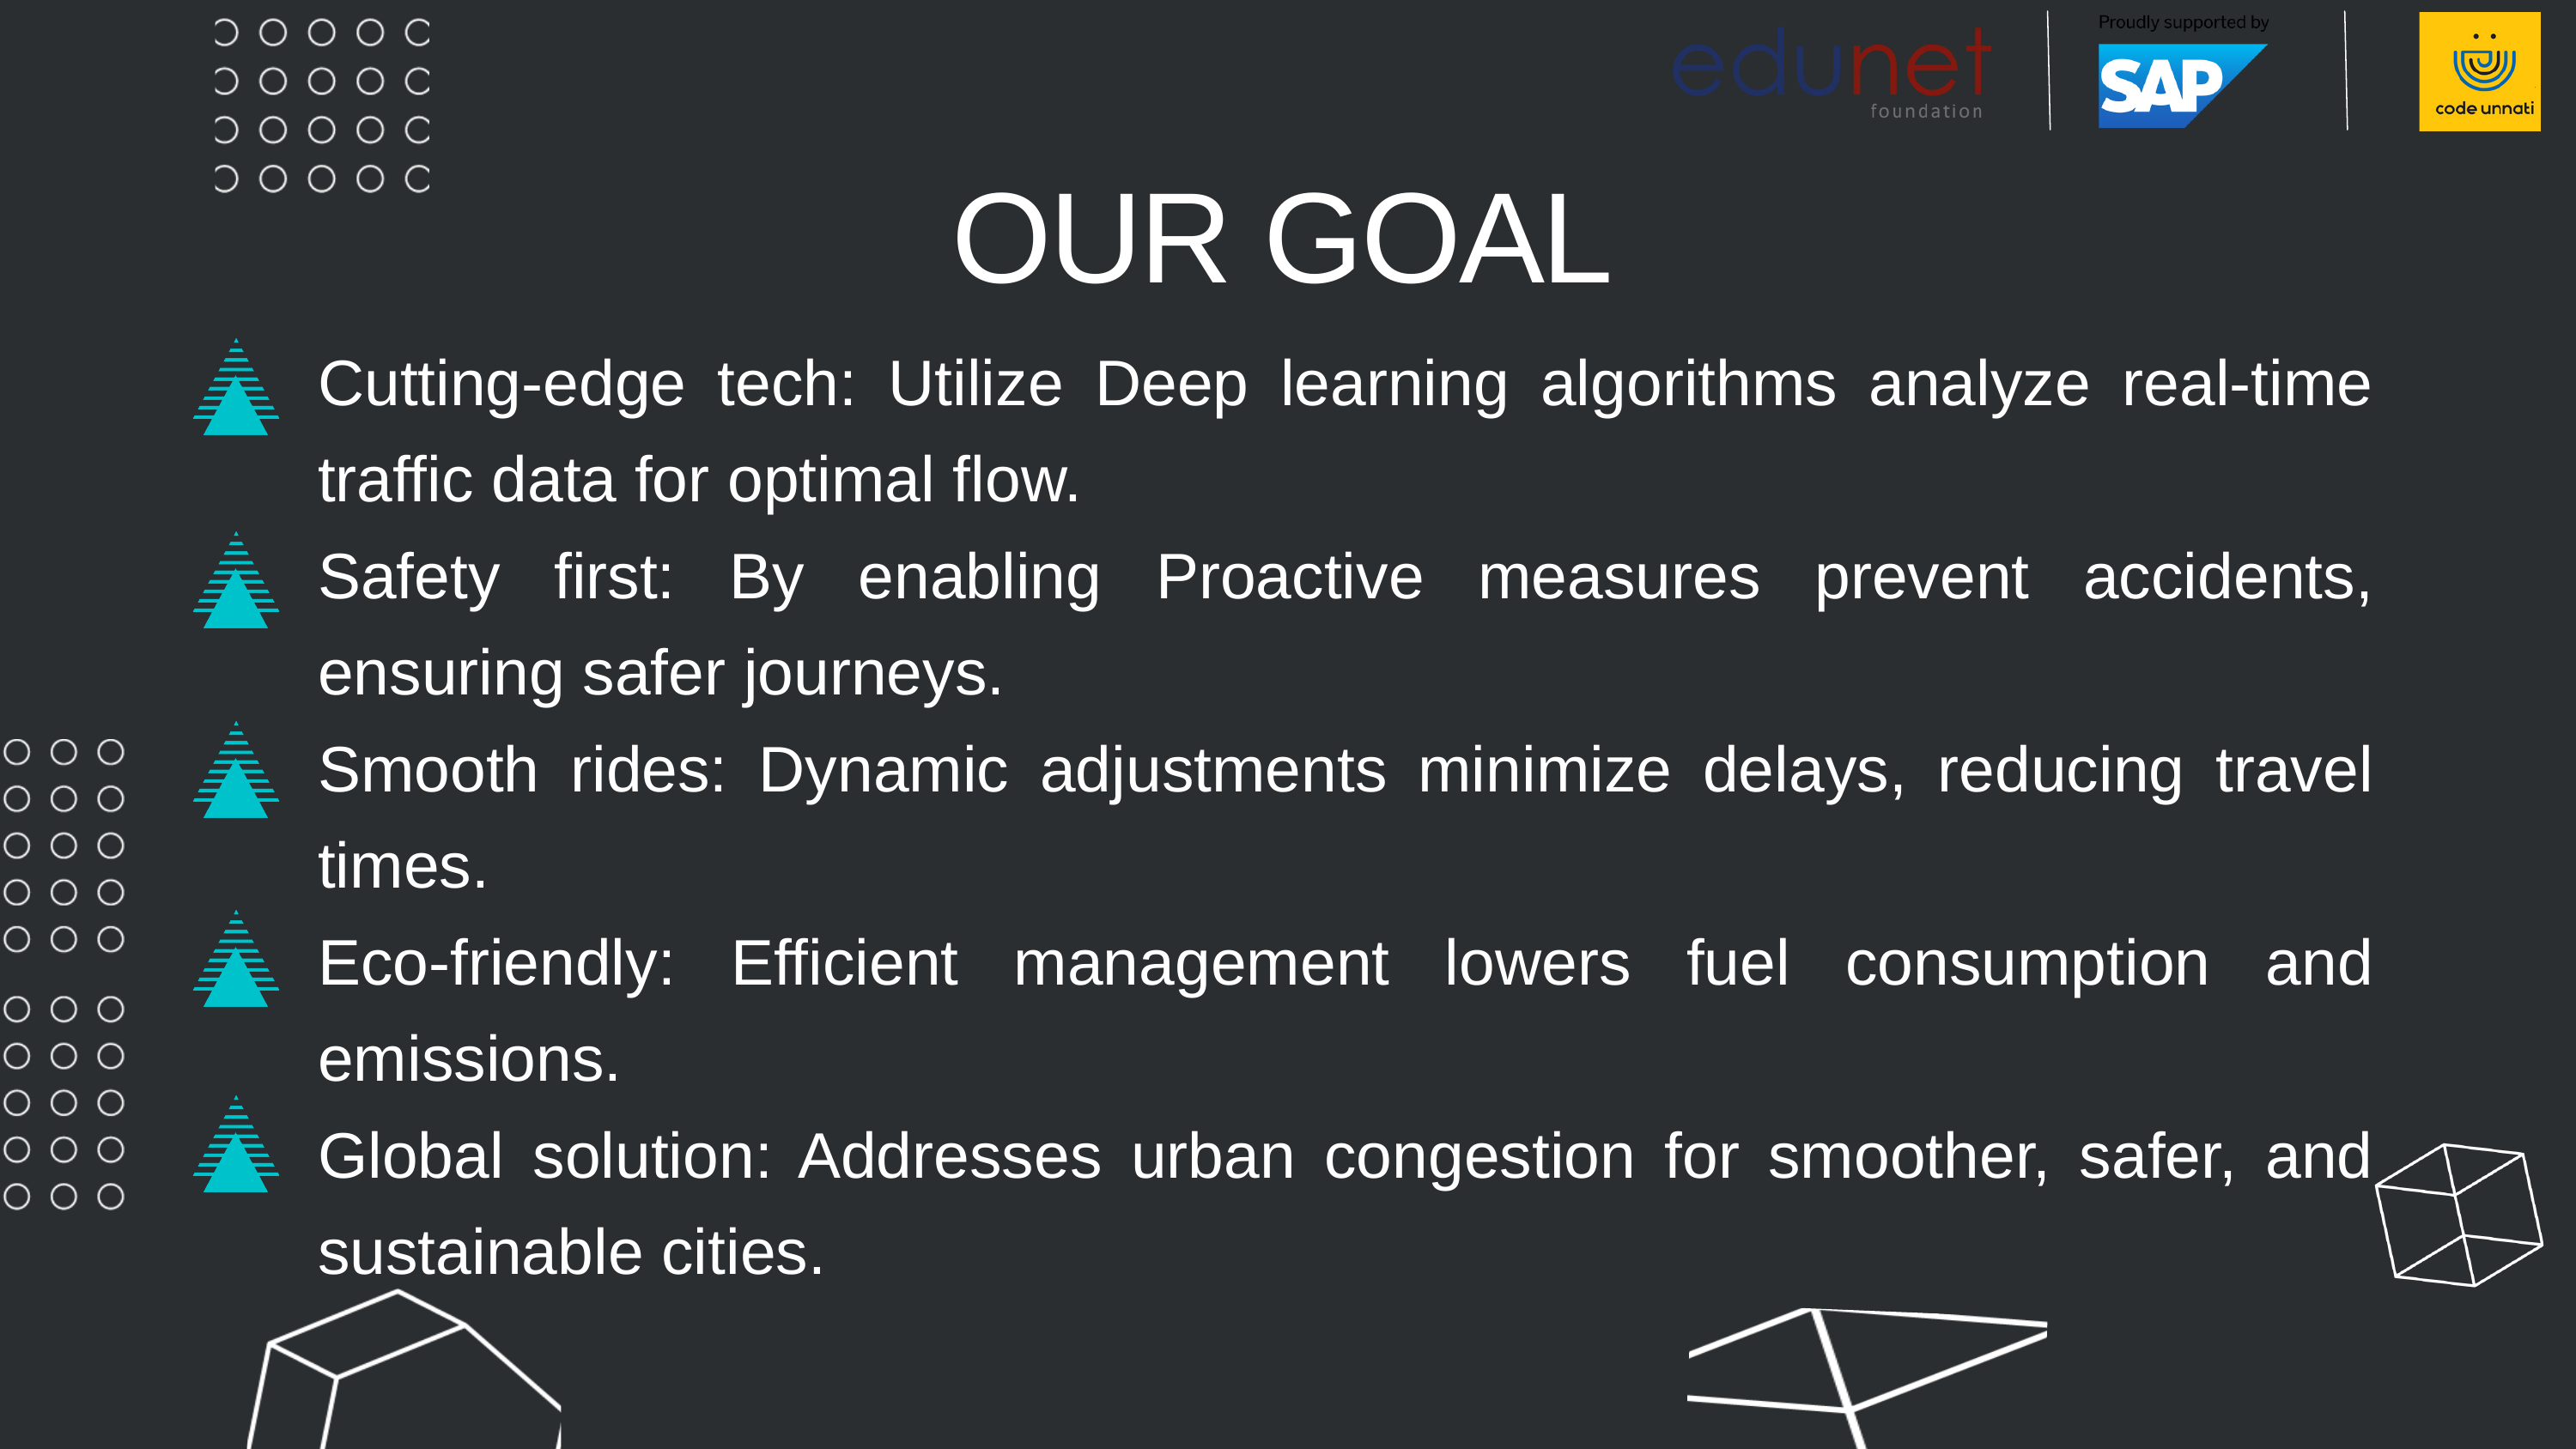

OUR GOAL
Cutting-edge tech: Utilize Deep learning algorithms analyze real-time traffic data for optimal flow.
Safety first: By enabling Proactive measures prevent accidents, ensuring safer journeys.
Smooth rides: Dynamic adjustments minimize delays, reducing travel times.
Eco-friendly: Efficient management lowers fuel consumption and emissions.
Global solution: Addresses urban congestion for smoother, safer, and sustainable cities.